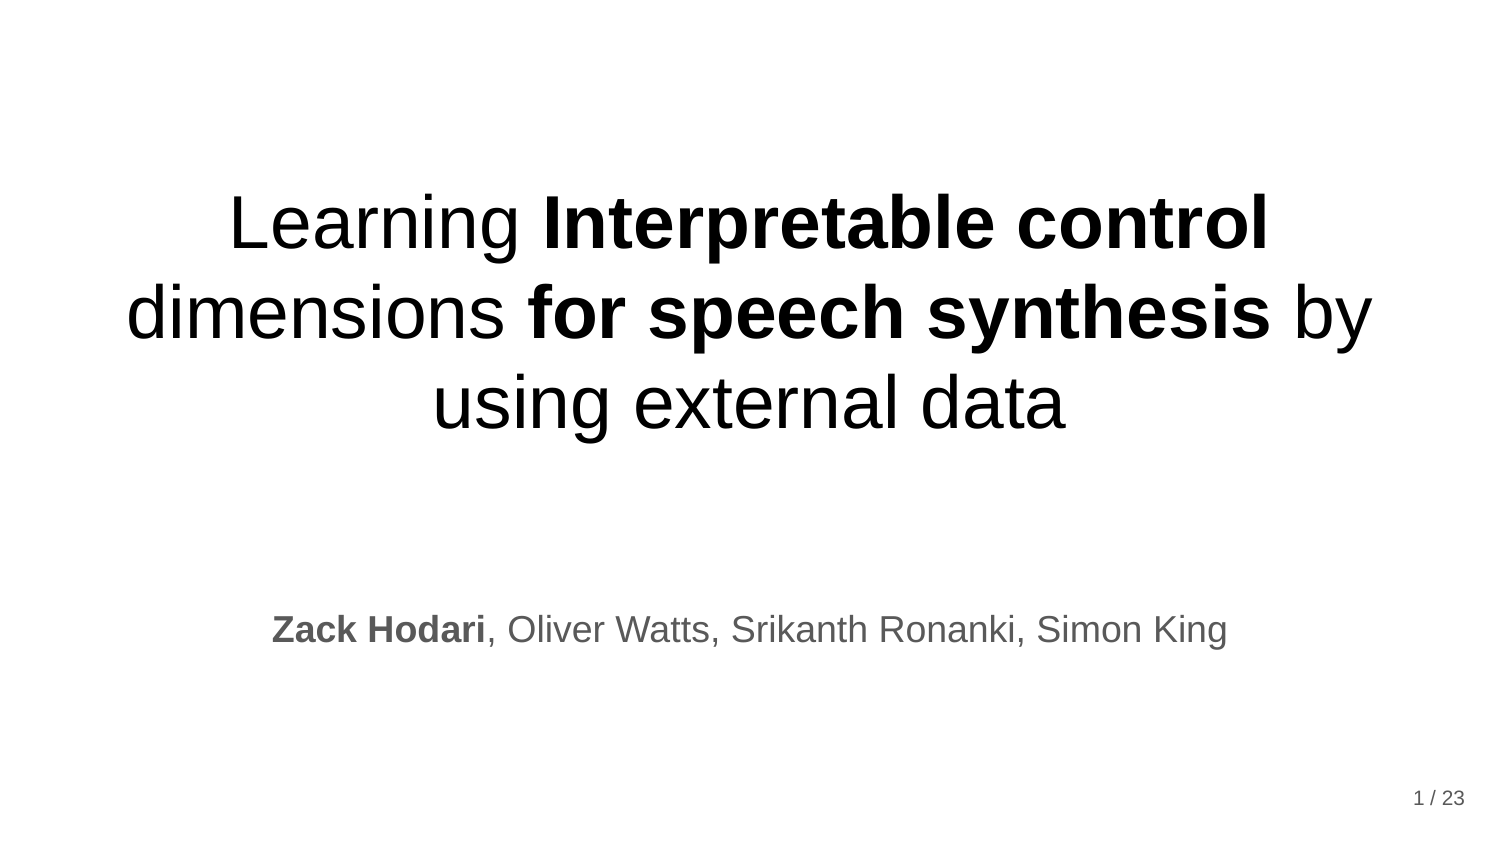

# Learning Interpretable control dimensions for speech synthesis by using external data
Zack Hodari, Oliver Watts, Srikanth Ronanki, Simon King
1 / 23